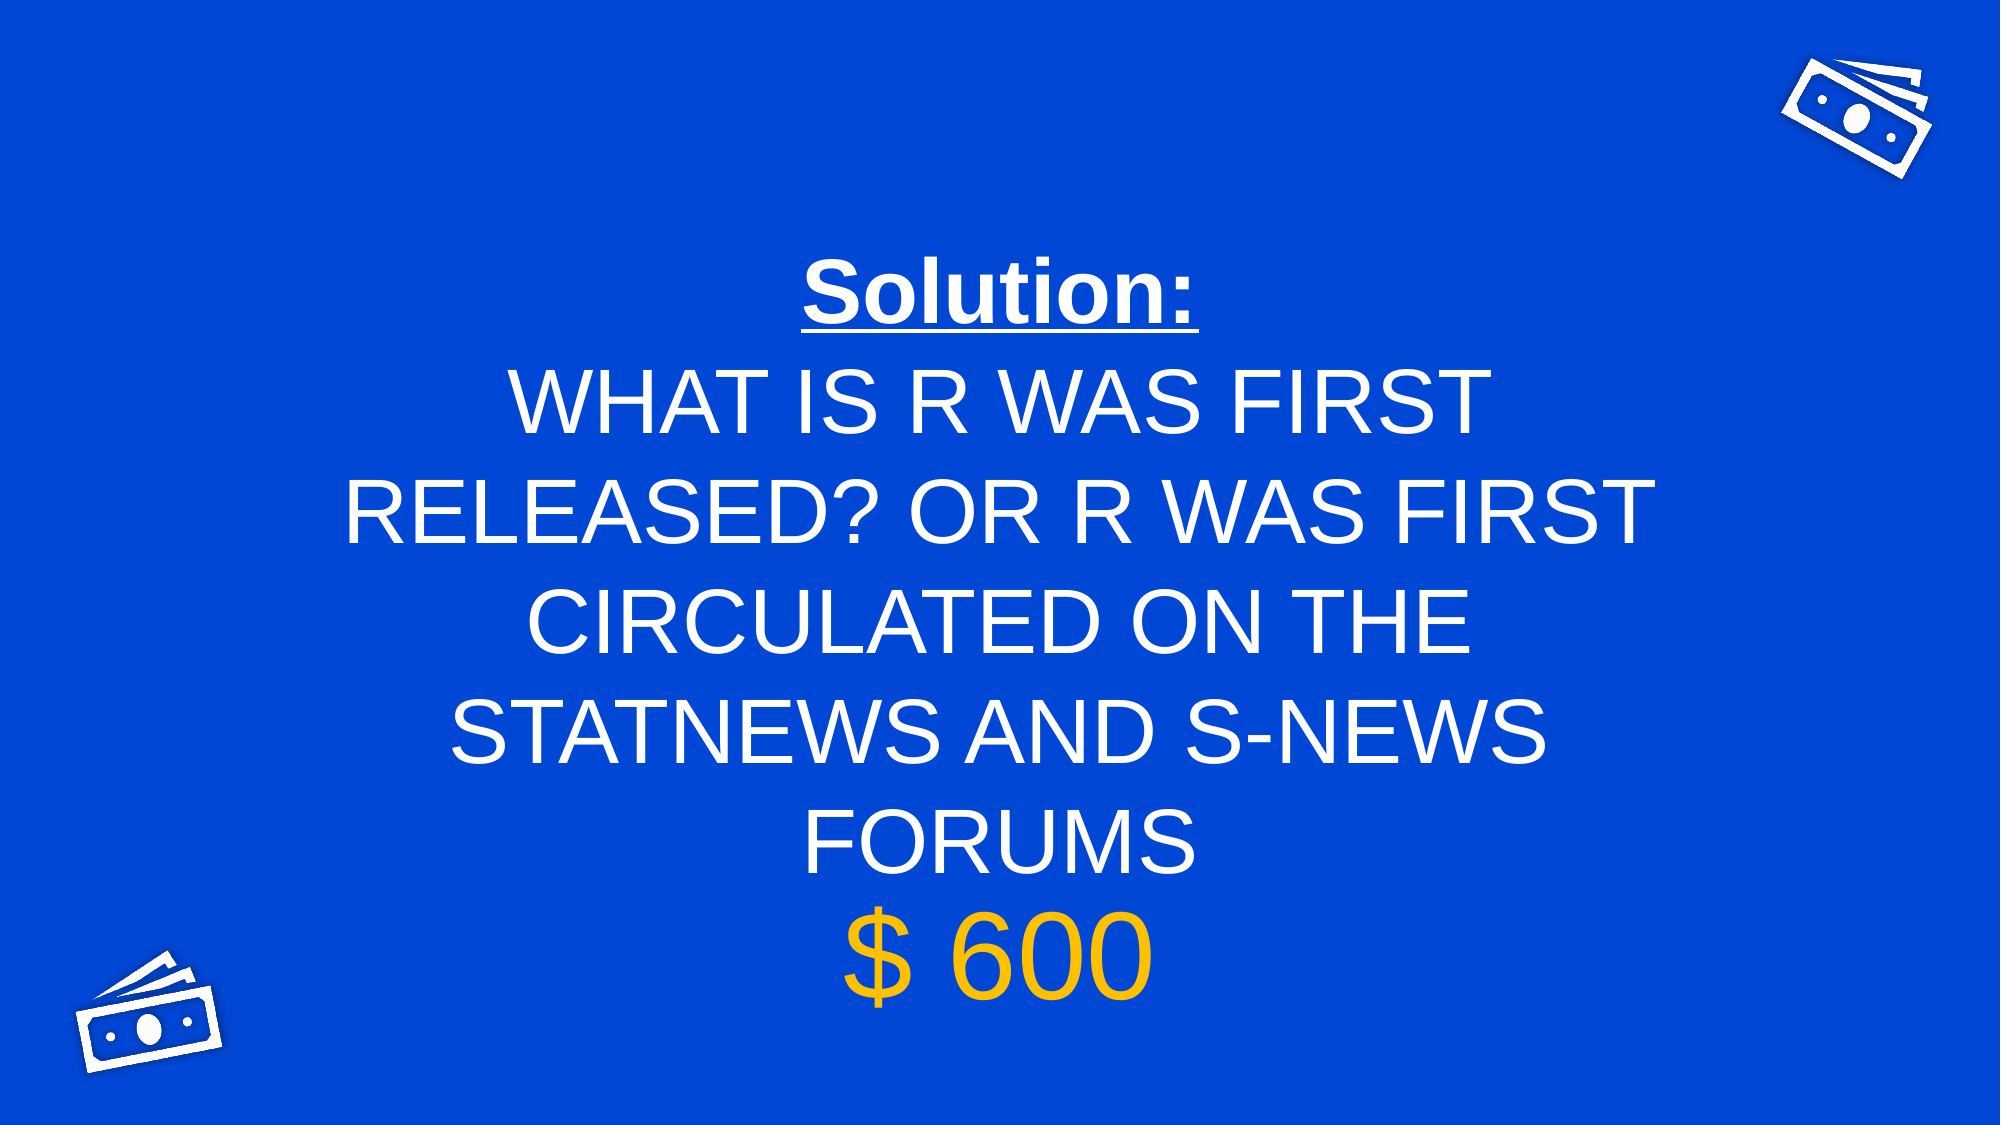

Solution:
WHAT IS R WAS FIRST RELEASED? OR R WAS FIRST CIRCULATED ON THE STATNEWS AND S-NEWS FORUMS
$ 600